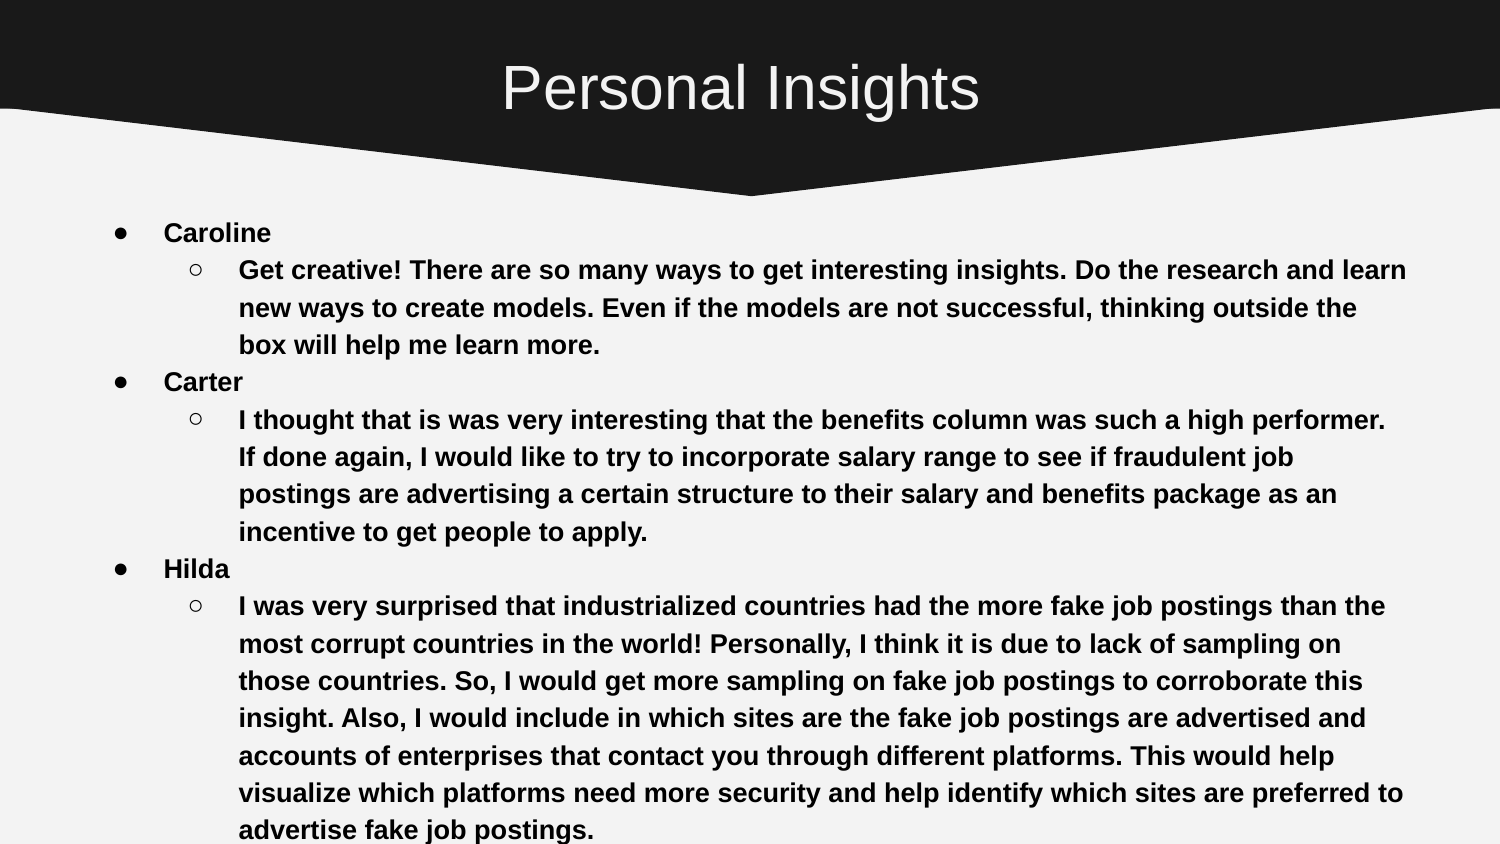

# Personal Insights
Caroline
Get creative! There are so many ways to get interesting insights. Do the research and learn new ways to create models. Even if the models are not successful, thinking outside the box will help me learn more.
Carter
I thought that is was very interesting that the benefits column was such a high performer.  If done again, I would like to try to incorporate salary range to see if fraudulent job postings are advertising a certain structure to their salary and benefits package as an incentive to get people to apply.
Hilda
I was very surprised that industrialized countries had the more fake job postings than the most corrupt countries in the world! Personally, I think it is due to lack of sampling on those countries. So, I would get more sampling on fake job postings to corroborate this insight. Also, I would include in which sites are the fake job postings are advertised and accounts of enterprises that contact you through different platforms. This would help visualize which platforms need more security and help identify which sites are preferred to advertise fake job postings.